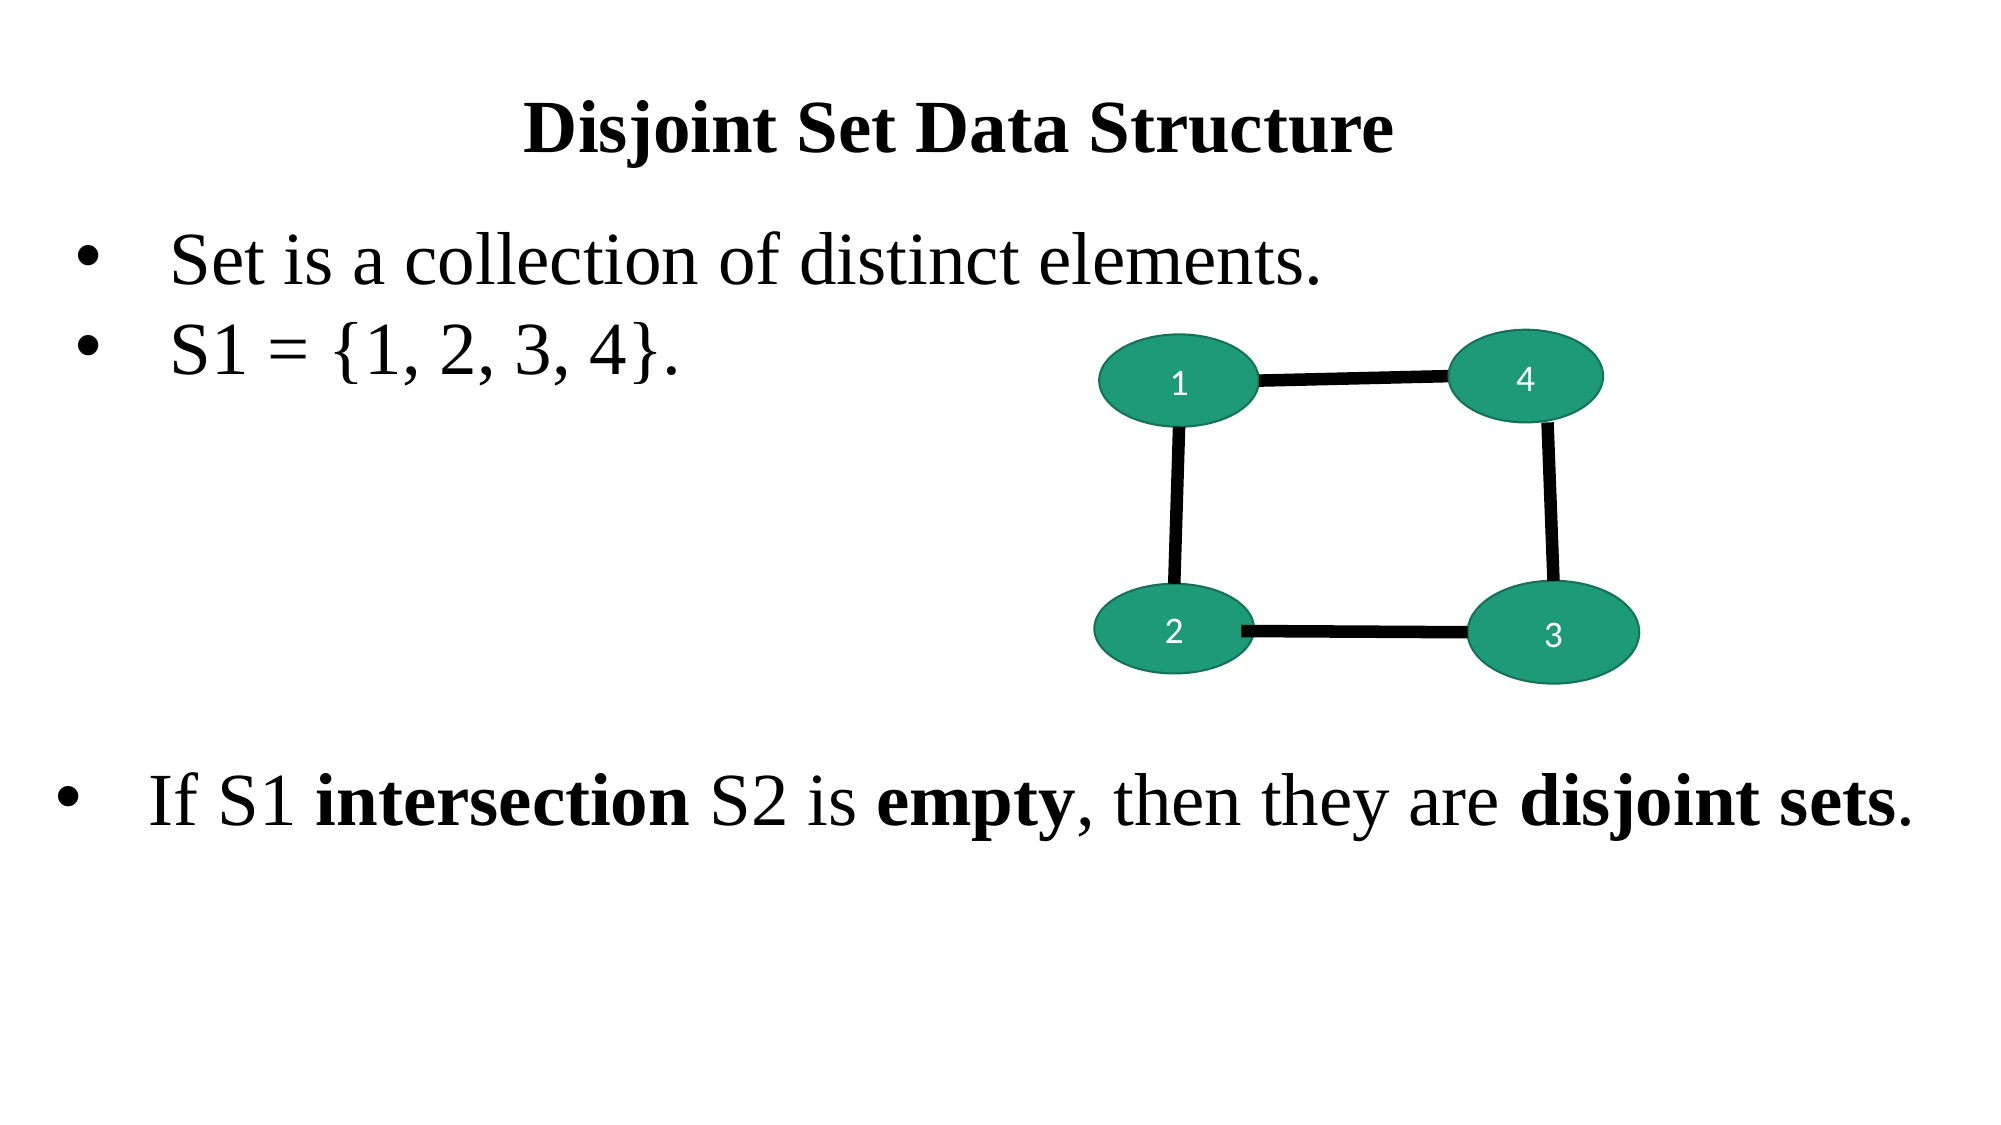

Disjoint Set Data Structure
Set is a collection of distinct elements.
S1 = {1, 2, 3, 4}.
4
1
3
2

If S1 intersection S2 is empty, then they are disjoint sets.